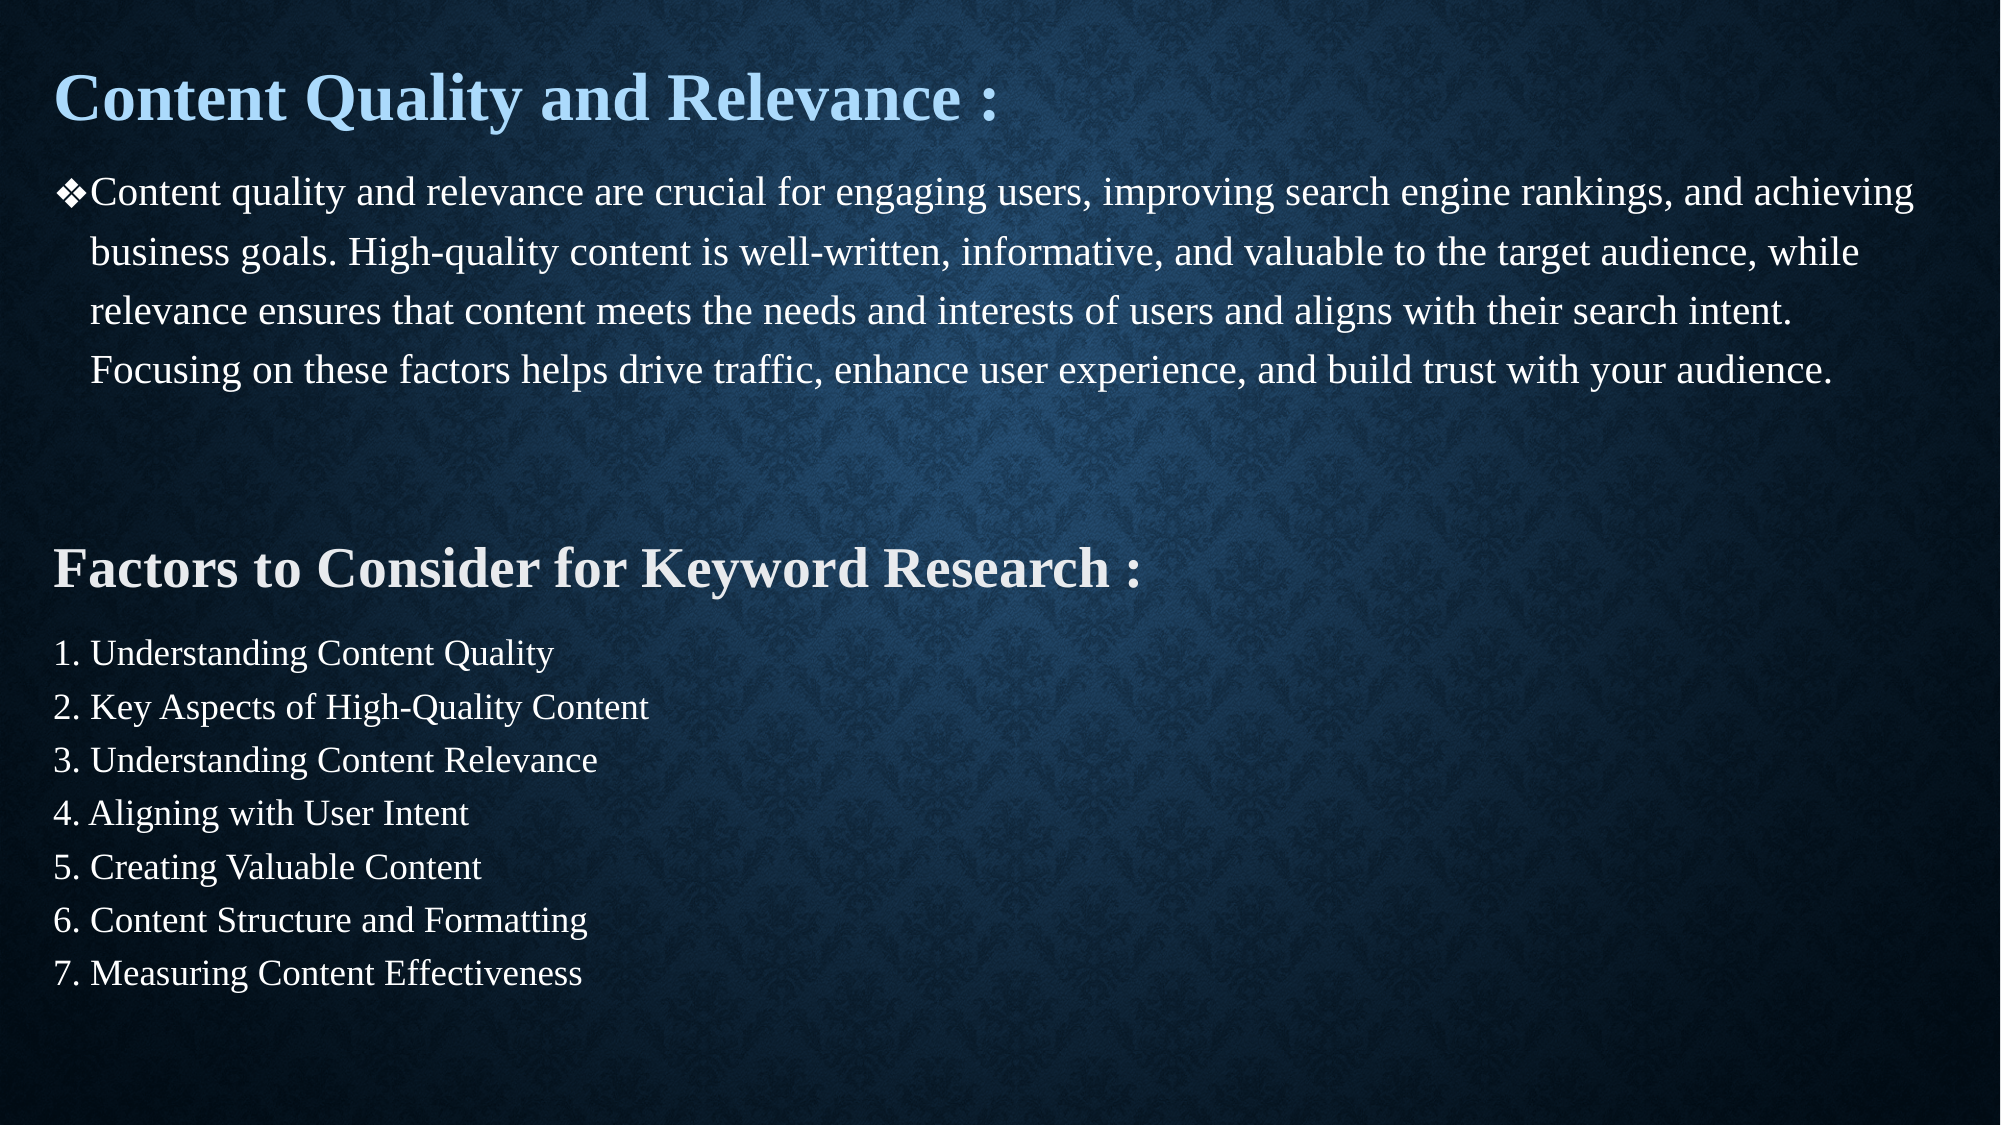

# .
Content Quality and Relevance :
Content quality and relevance are crucial for engaging users, improving search engine rankings, and achieving business goals. High-quality content is well-written, informative, and valuable to the target audience, while relevance ensures that content meets the needs and interests of users and aligns with their search intent. Focusing on these factors helps drive traffic, enhance user experience, and build trust with your audience.

Factors to Consider for Keyword Research :
1. Understanding Content Quality
2. Key Aspects of High-Quality Content
3. Understanding Content Relevance
4. Aligning with User Intent
5. Creating Valuable Content
6. Content Structure and Formatting
7. Measuring Content Effectiveness